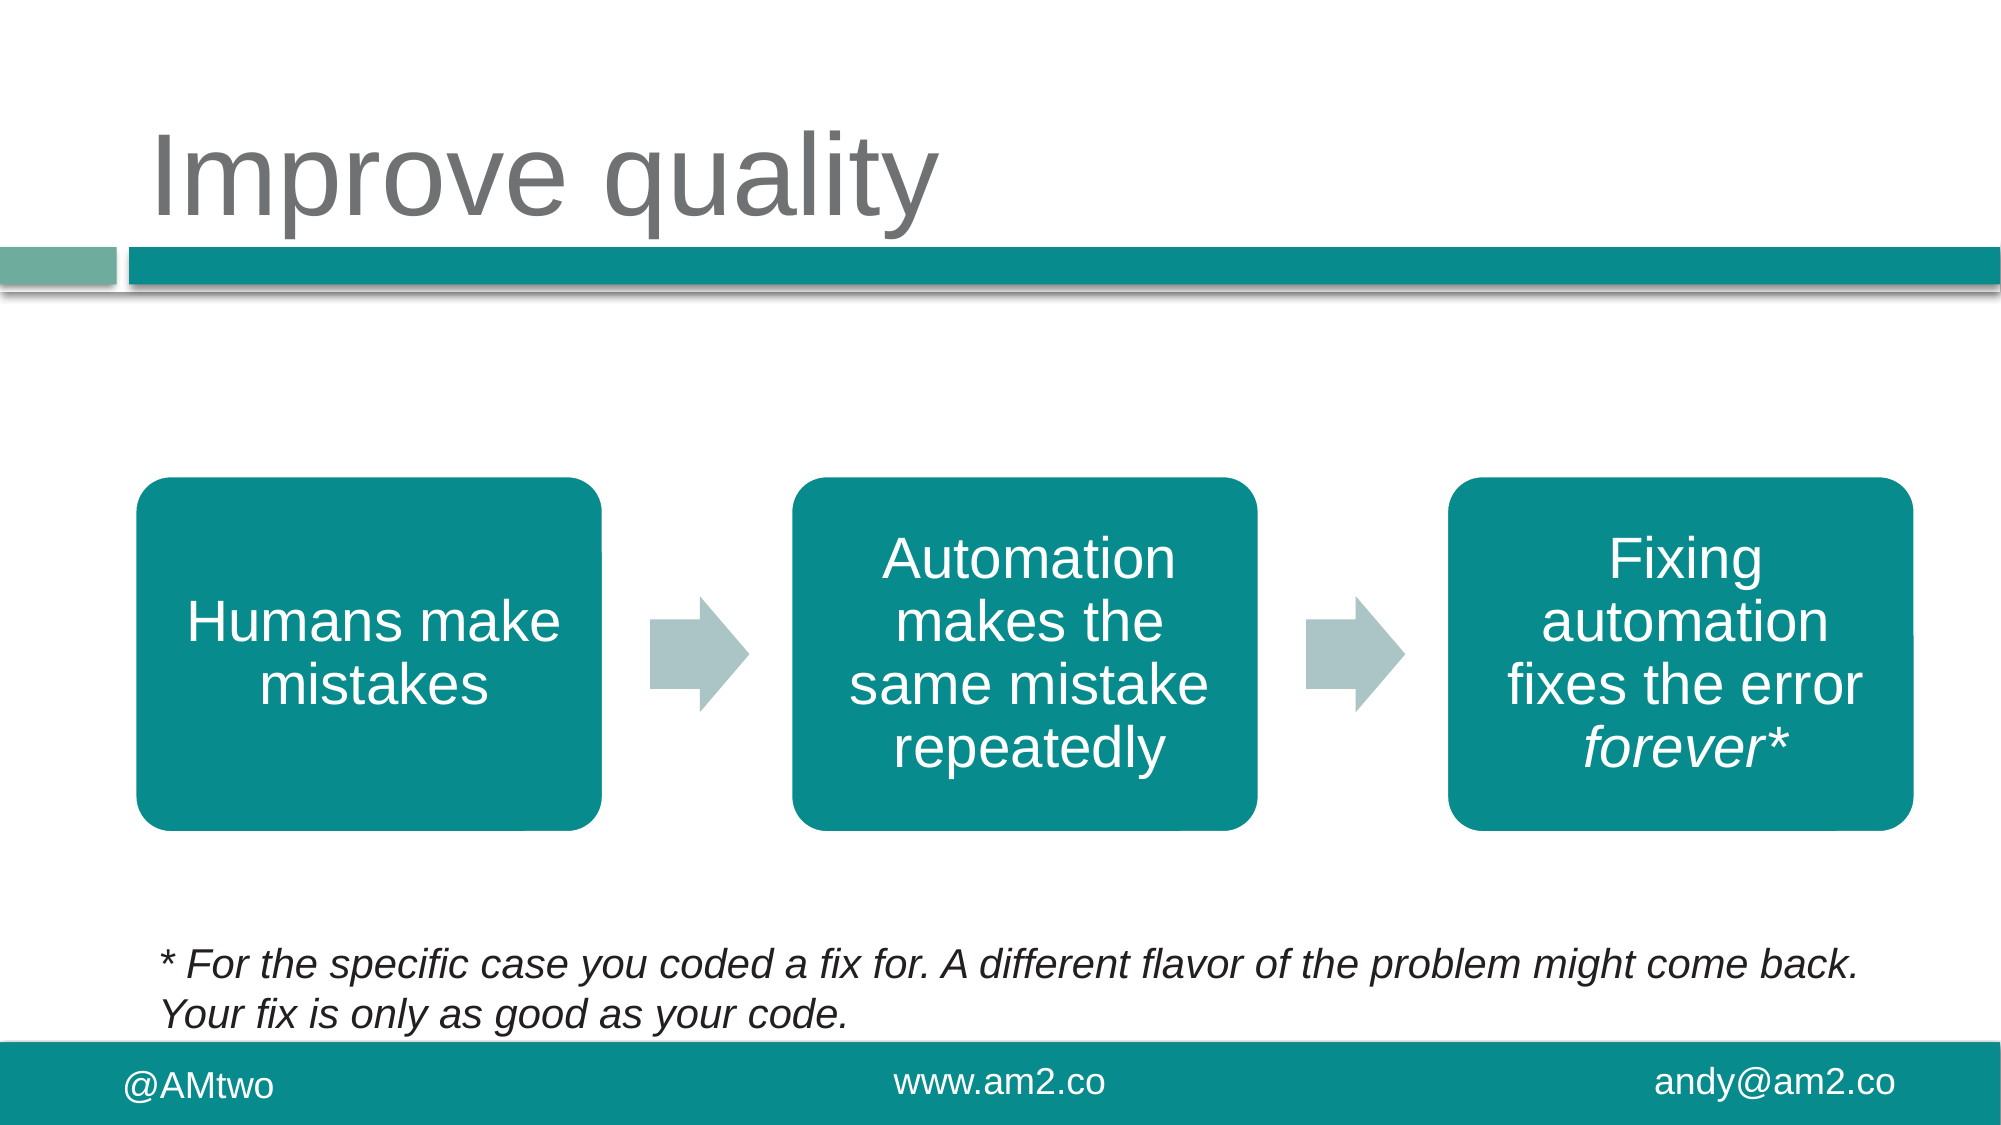

# Improve quality
Humans make mistakes

Automation makes the same mistake repeatedly

Fixing automation fixes the error forever*
* For the specific case you coded a fix for. A different flavor of the problem might come back. Your fix is only as good as your code.